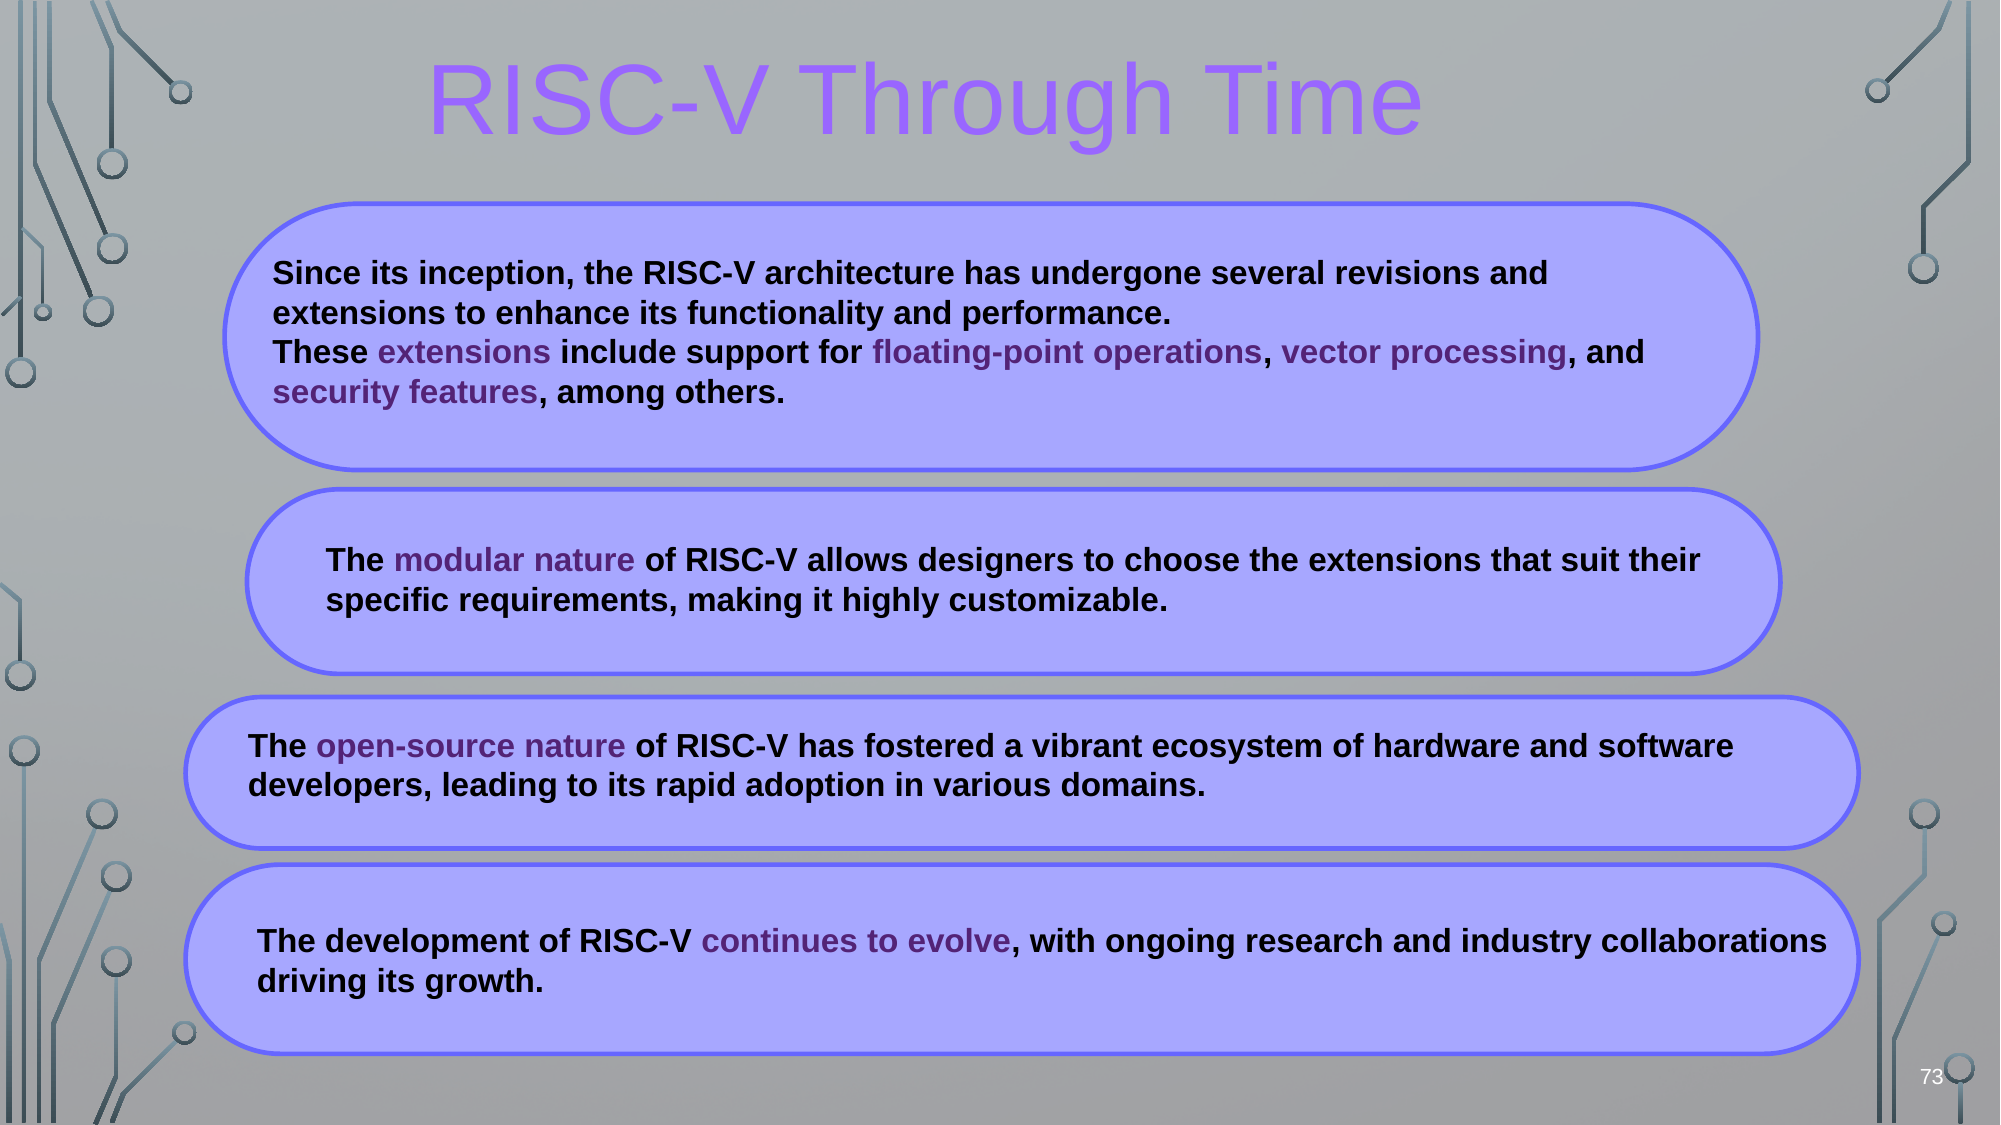

RISC-V Through Time

Since its inception, the RISC-V architecture has undergone several revisions and extensions to enhance its functionality and performance.
These extensions include support for floating-point operations, vector processing, and security features, among others.

The modular nature of RISC-V allows designers to choose the extensions that suit their specific requirements, making it highly customizable.

The open-source nature of RISC-V has fostered a vibrant ecosystem of hardware and software developers, leading to its rapid adoption in various domains.

The development of RISC-V continues to evolve, with ongoing research and industry collaborations driving its growth.
73